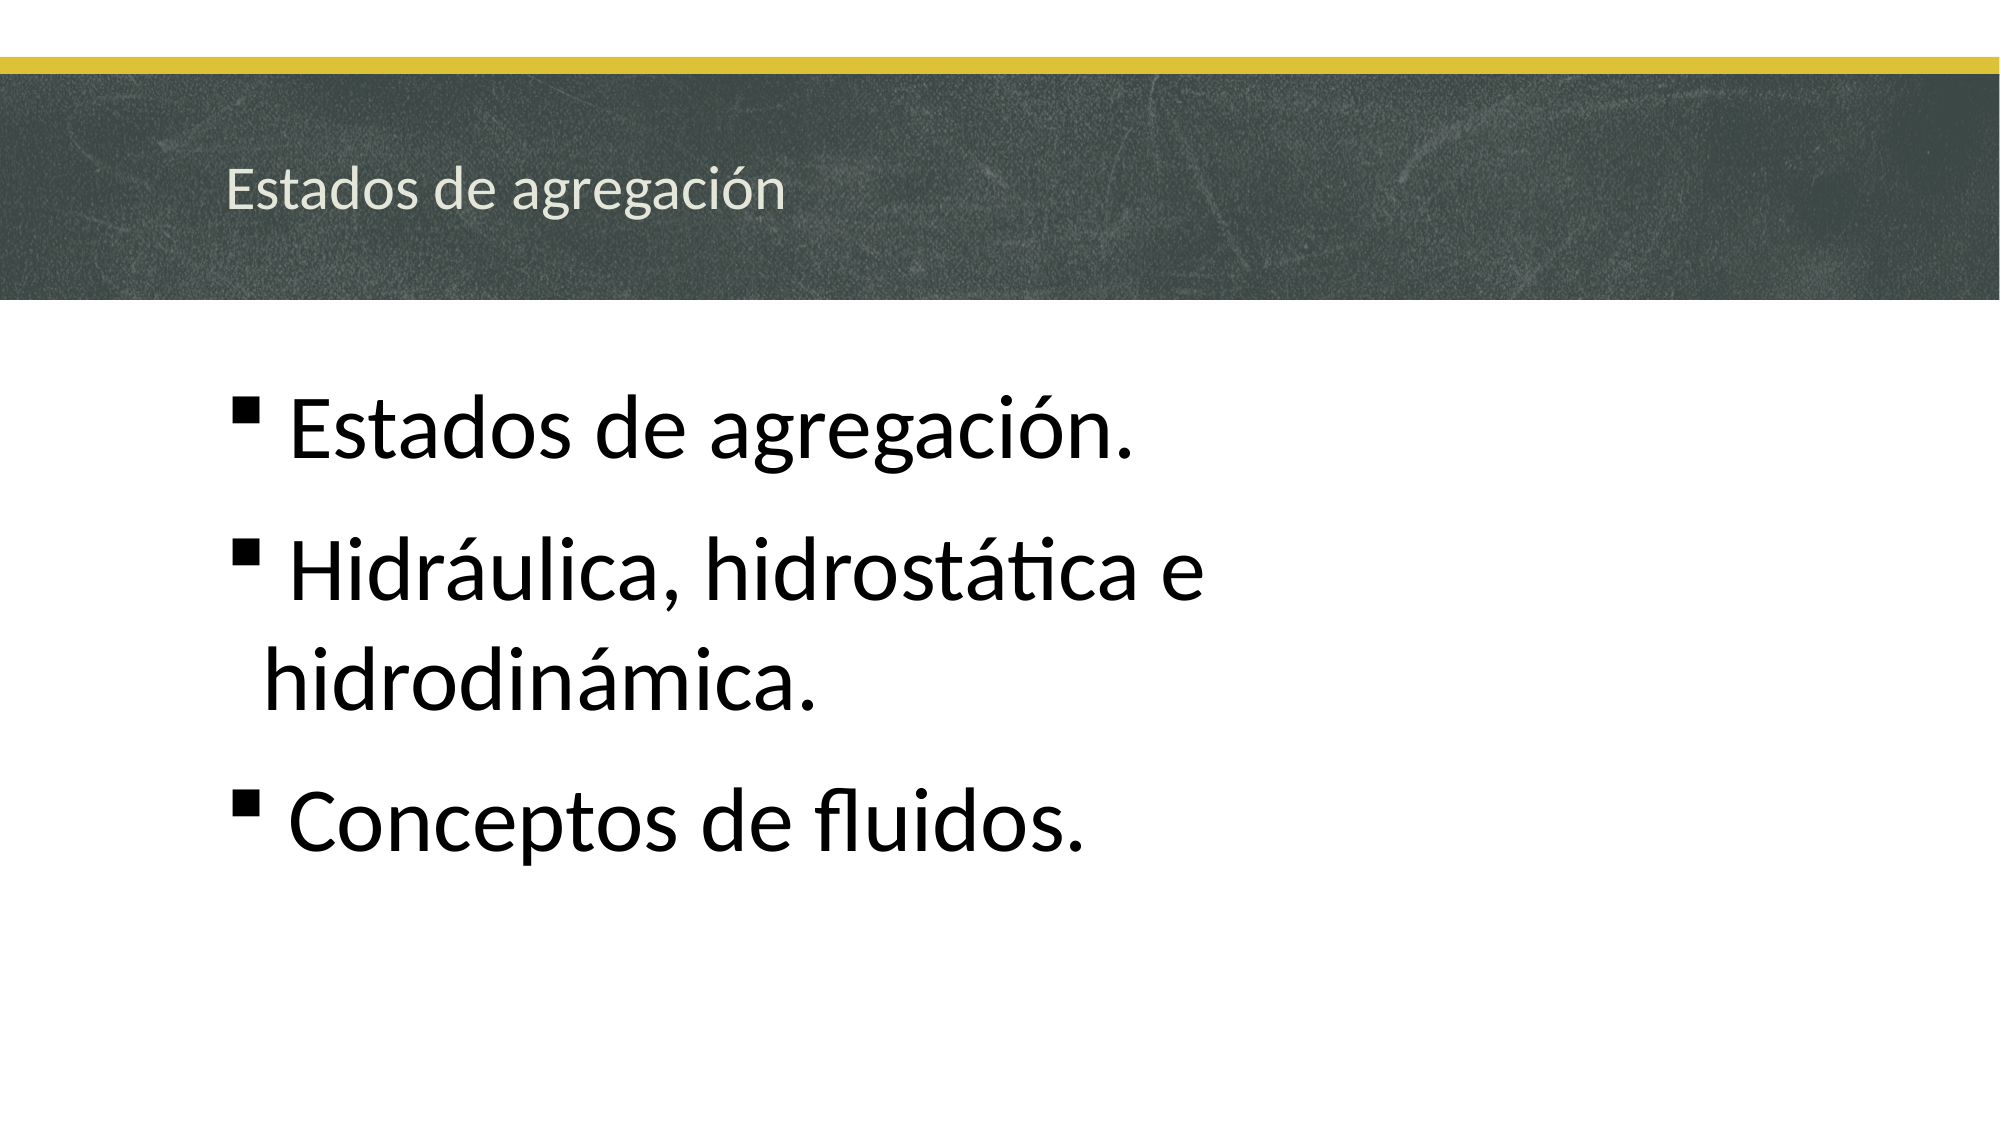

# Estados de agregación
 Estados de agregación.
 Hidráulica, hidrostática e hidrodinámica.
 Conceptos de fluidos.